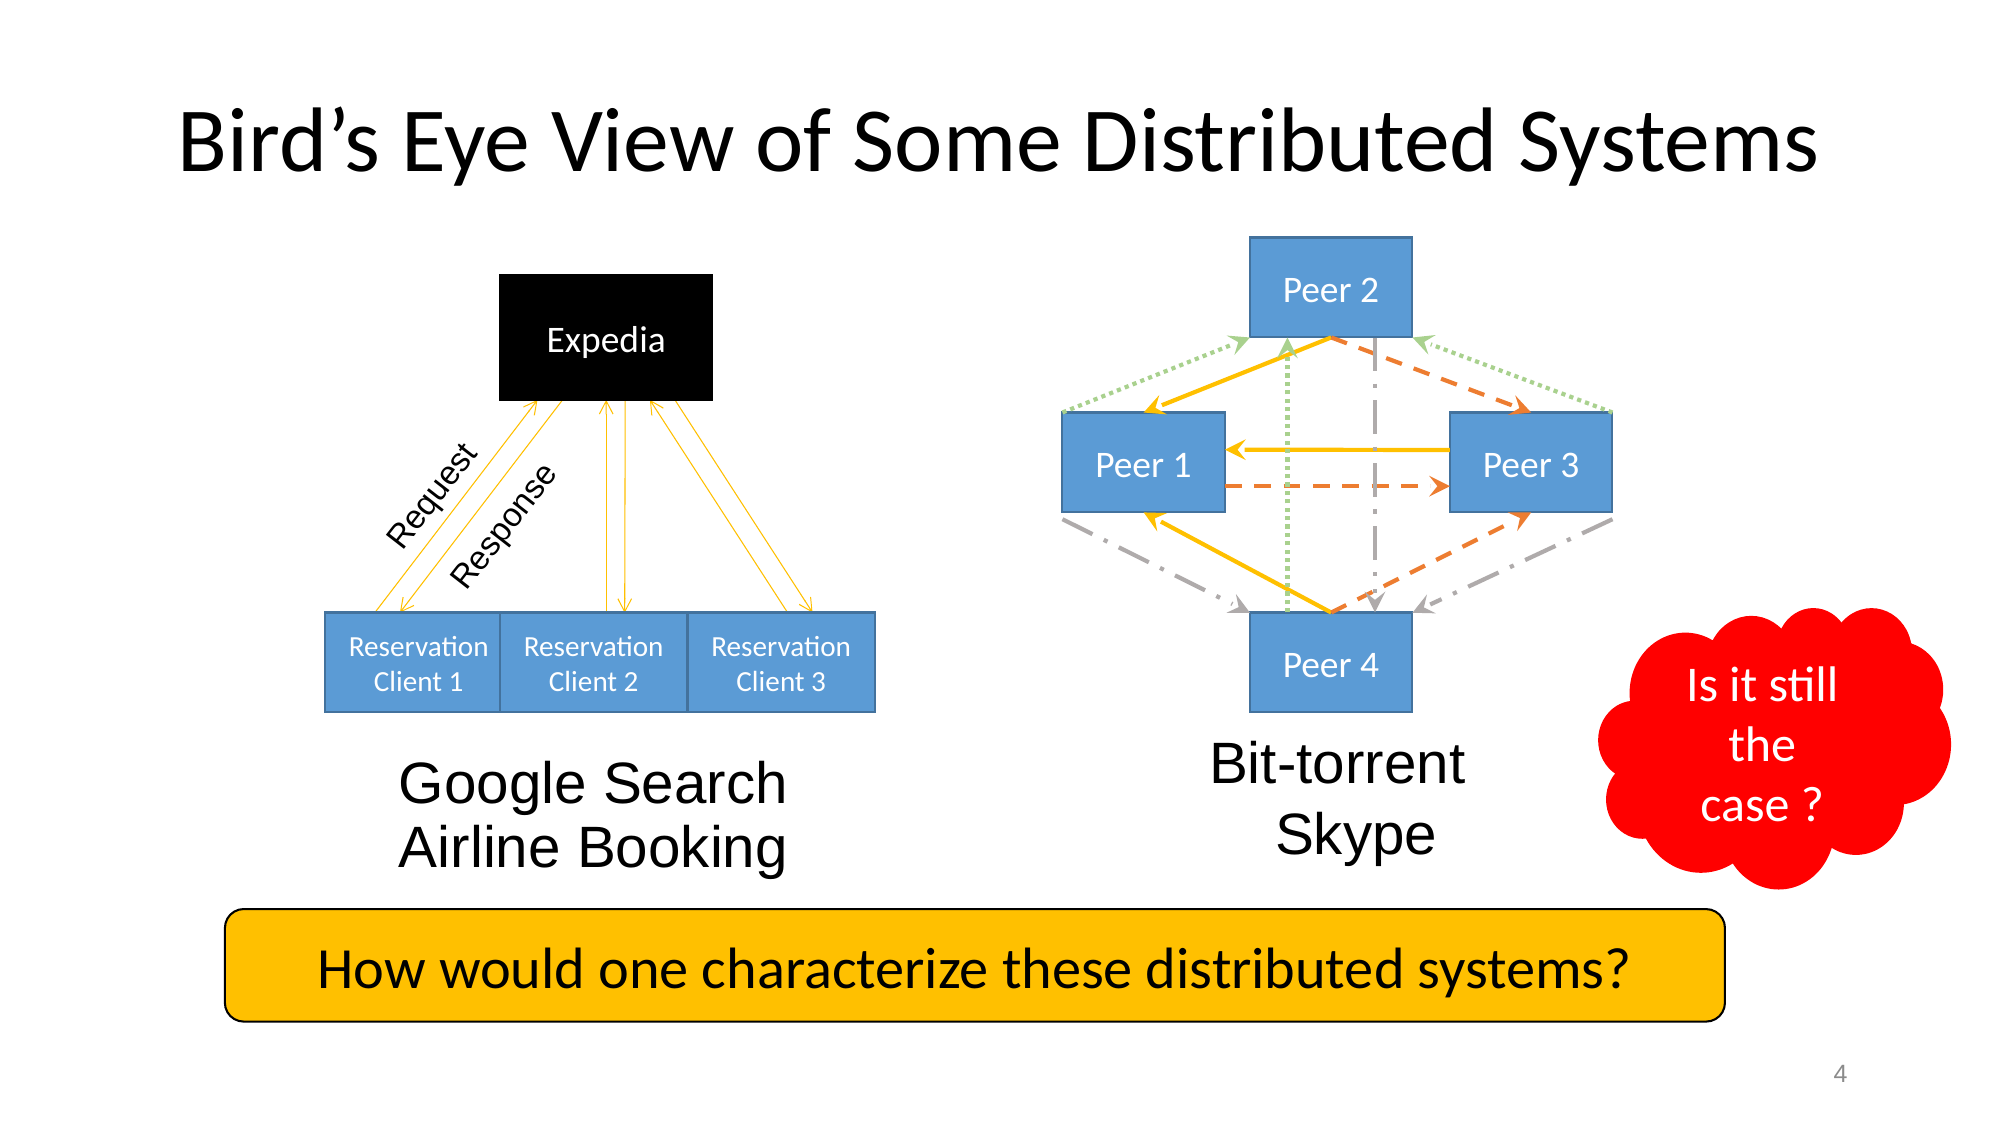

# Bird’s Eye View of Some Distributed Systems
Peer 2
Google Server
Expedia
Peer 1
Peer 3
Request
Response
Is it still the case ?
Reservation Client 1
Search Client 1
Reservation Client 2
Search Client 2
Reservation Client 3
Search Client 3
Peer 4
Bit-torrent
Google Search
Skype
Airline Booking
How would one characterize these distributed systems?
4